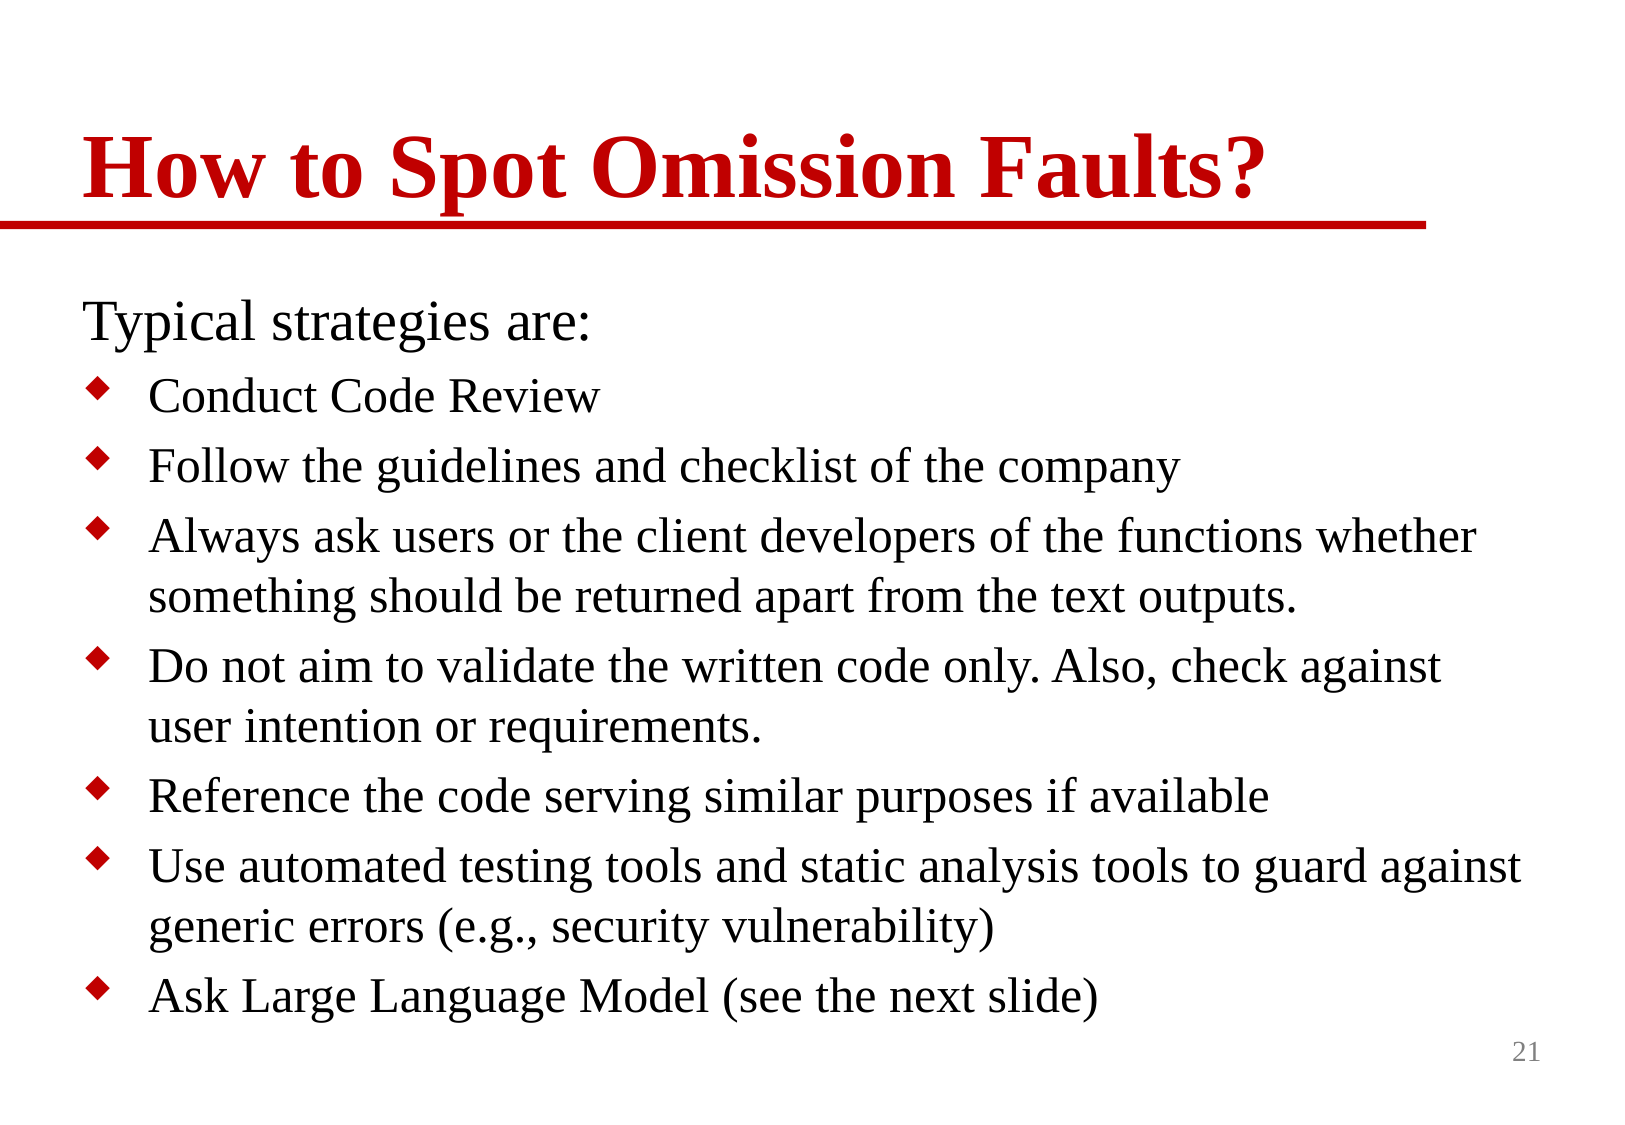

# How to Spot Omission Faults?
Typical strategies are:
Conduct Code Review
Follow the guidelines and checklist of the company
Always ask users or the client developers of the functions whether something should be returned apart from the text outputs.
Do not aim to validate the written code only. Also, check against user intention or requirements.
Reference the code serving similar purposes if available
Use automated testing tools and static analysis tools to guard against generic errors (e.g., security vulnerability)
Ask Large Language Model (see the next slide)
21